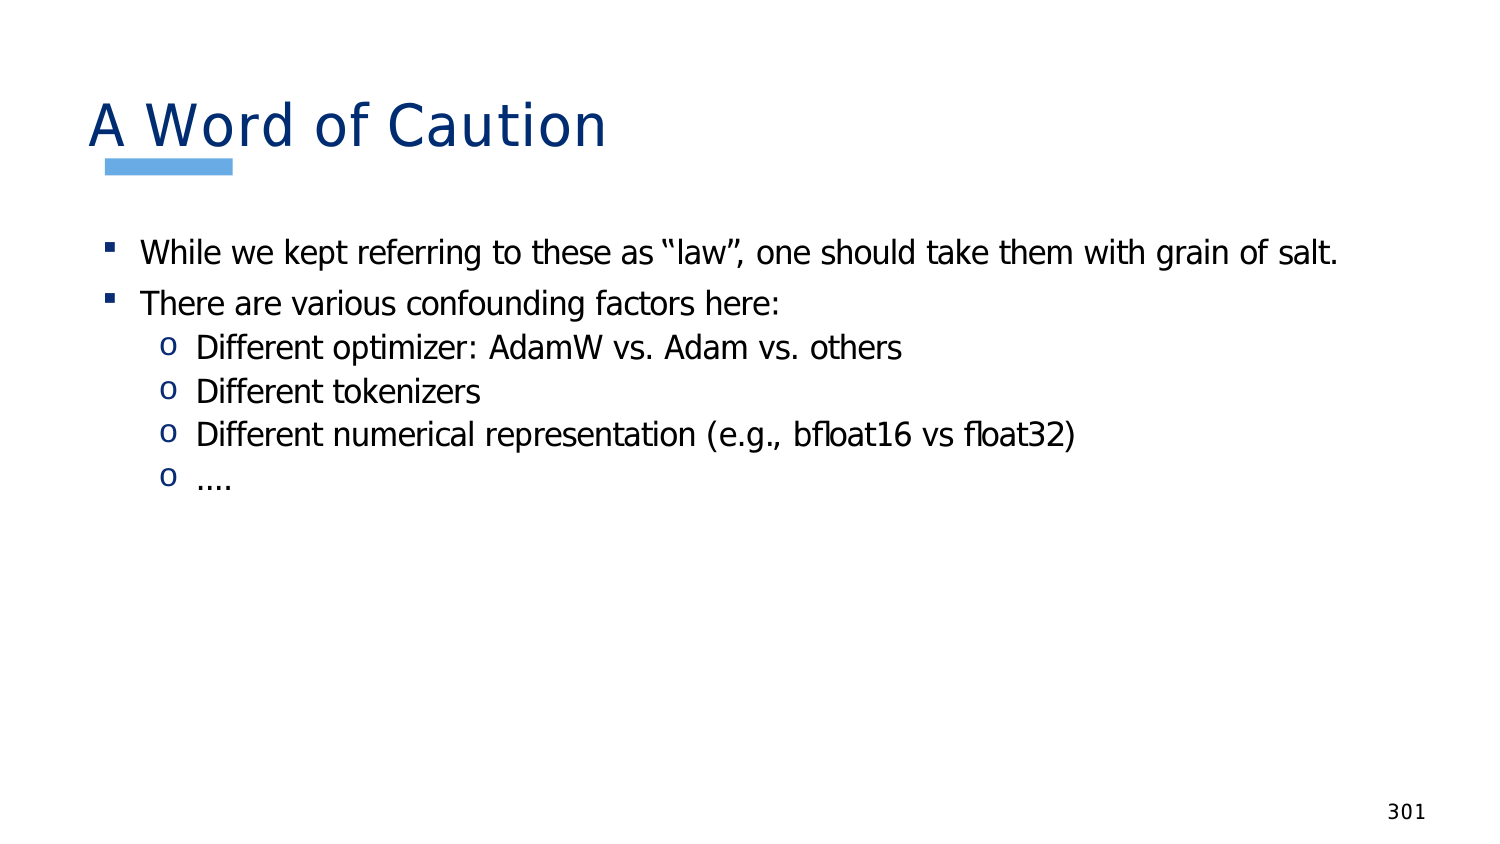

# A Word of Caution
While we kept referring to these as “law”, one should take them with grain of salt.
There are various confounding factors here:
Different optimizer: AdamW vs. Adam vs. others
Different tokenizers
Different numerical representation (e.g., bfloat16 vs float32)
….